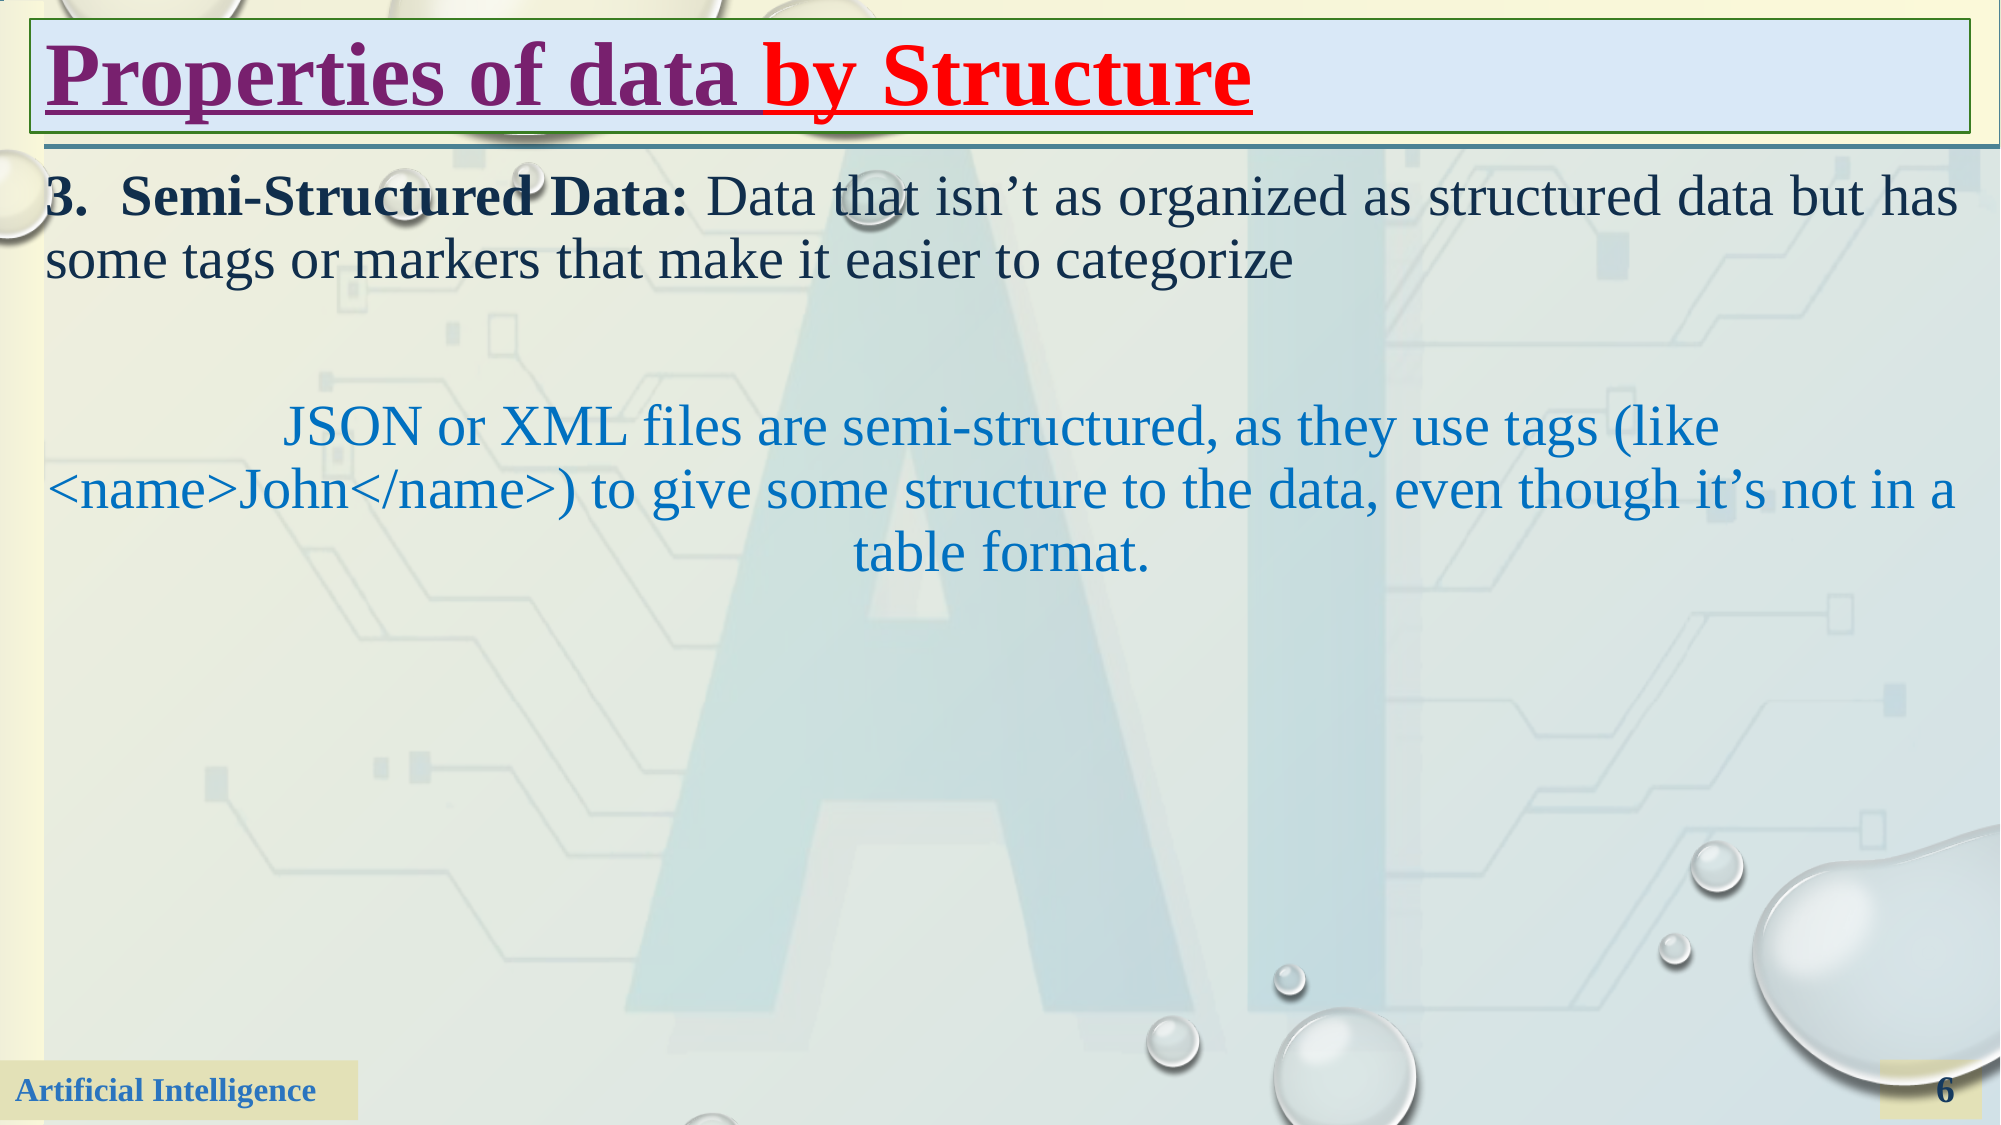

# Properties of data by Structure
3.  Semi-Structured Data: Data that isn’t as organized as structured data but has some tags or markers that make it easier to categorize

JSON or XML files are semi-structured, as they use tags (like <name>John</name>) to give some structure to the data, even though it’s not in a table format.

6